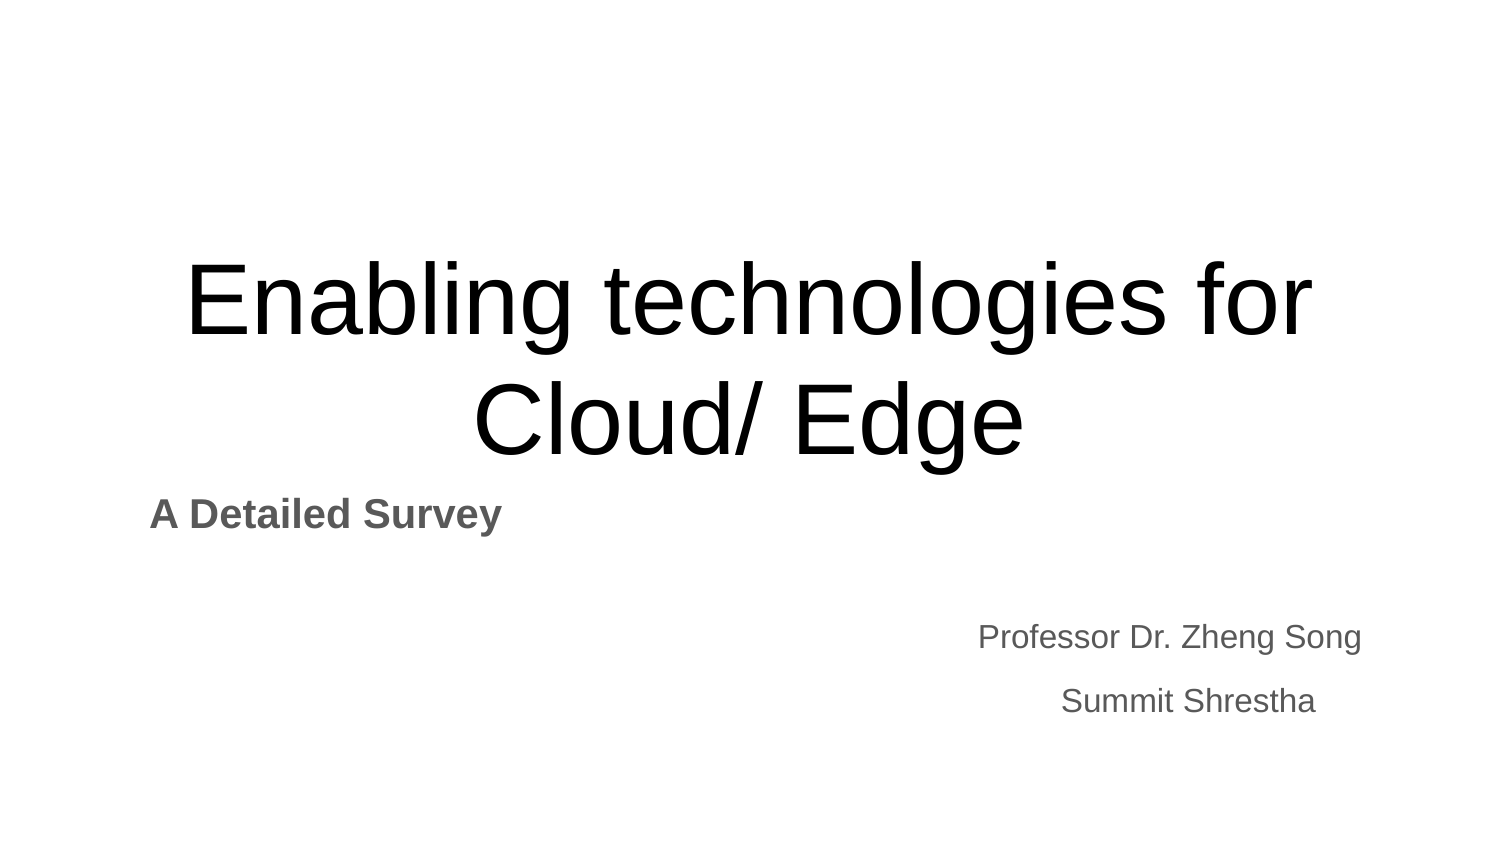

# Enabling technologies for Cloud/ Edge
A Detailed Survey
Professor Dr. Zheng Song

Summit Shrestha